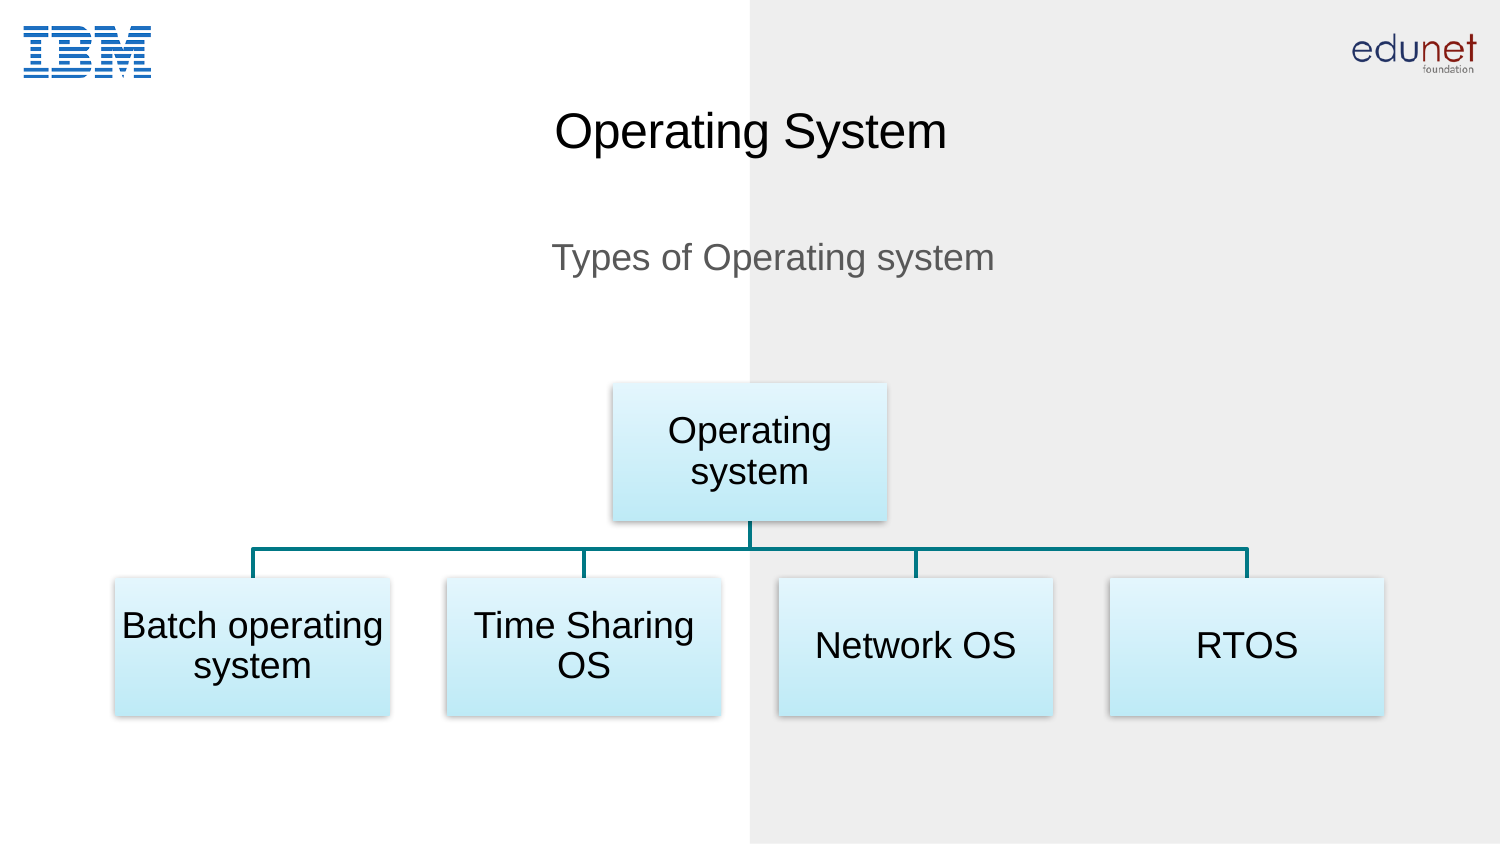

# Operating System
 Types of Operating system
Operating system
Batch operating system
Time Sharing OS
Network OS
RTOS